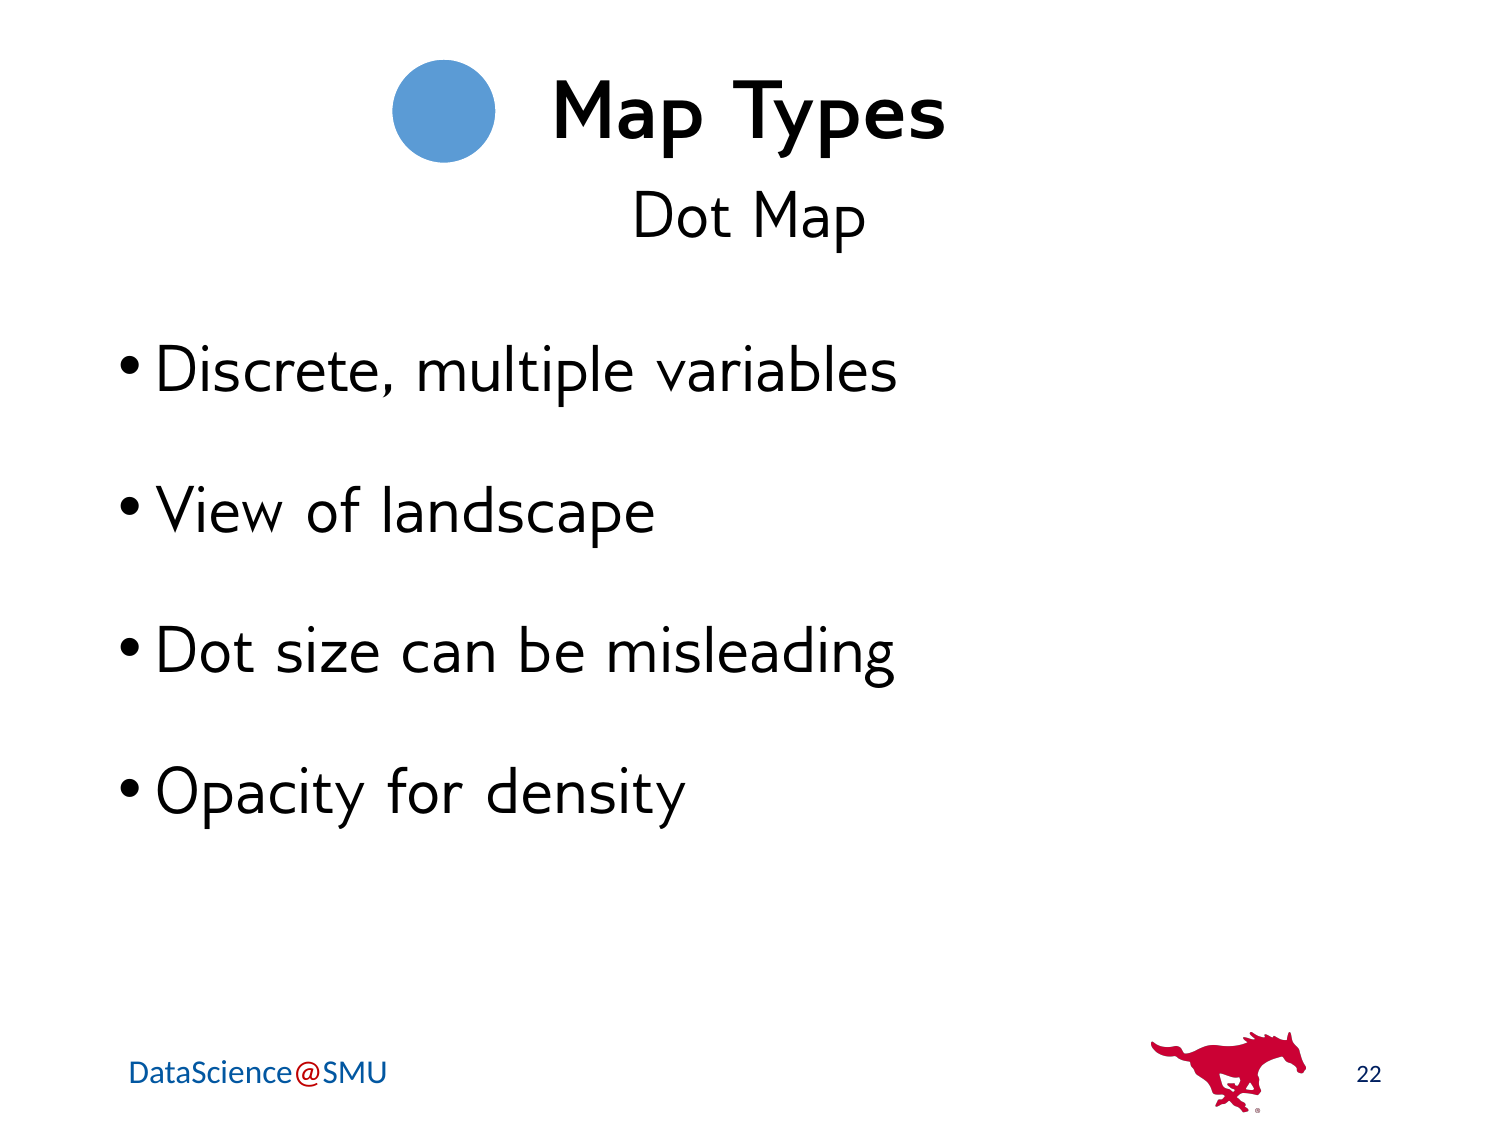

# Map Types

Dot Map
Discrete, multiple variables
View of landscape
Dot size can be misleading
Opacity for density

22